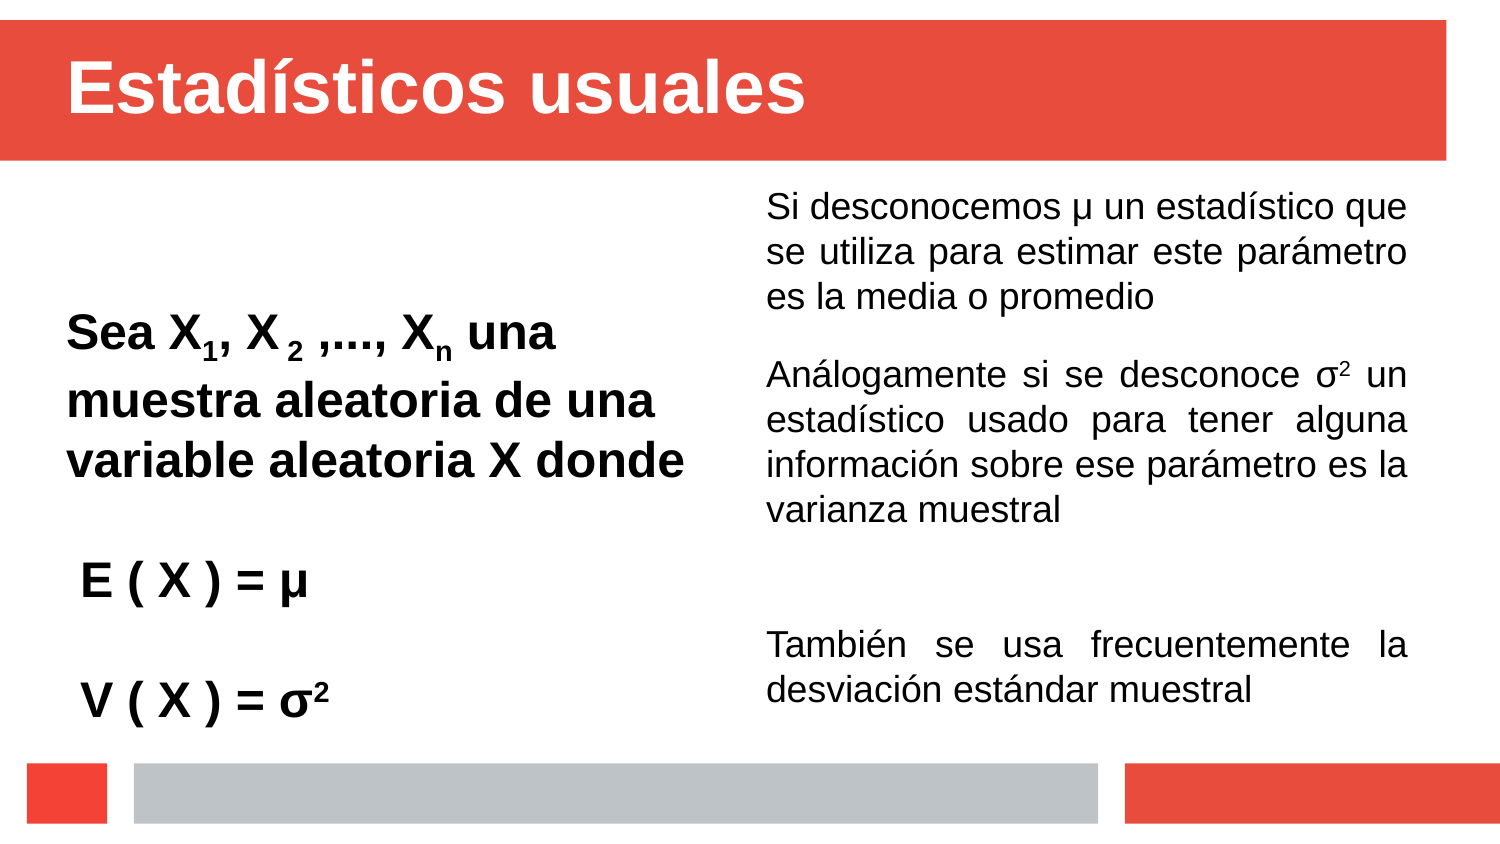

# Estadísticos usuales
Si desconocemos μ un estadístico que se utiliza para estimar este parámetro es la media o promedio
Sea X1, X 2 ,..., Xn una muestra aleatoria de una variable aleatoria X donde
 E ( X ) = μ
 V ( X ) = σ2
Análogamente si se desconoce σ2 un estadístico usado para tener alguna información sobre ese parámetro es la varianza muestral

También se usa frecuentemente la desviación estándar muestral